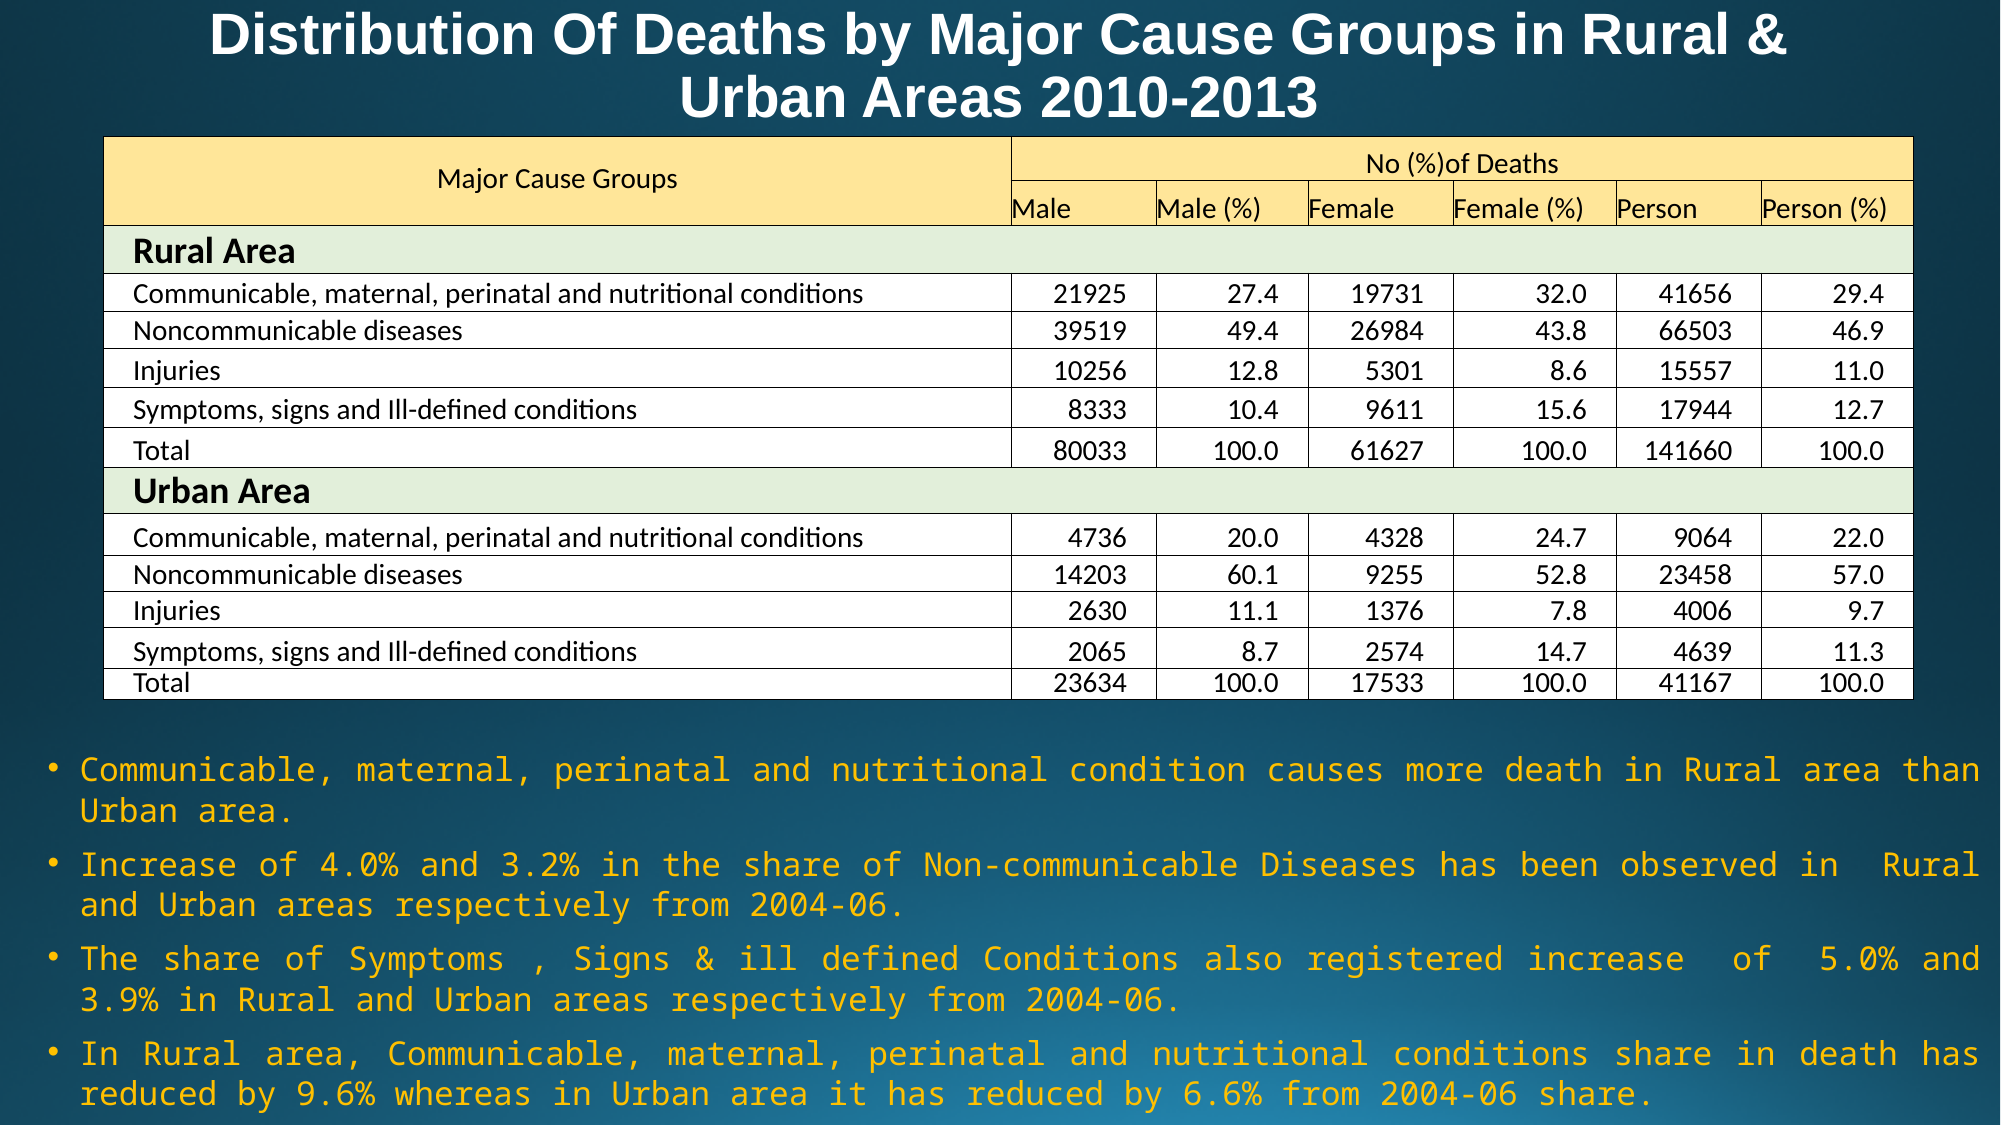

# Distribution Of Deaths by Major Cause Groups in Rural & Urban Areas 2010-2013
| Major Cause Groups | No (%)of Deaths |  |  |  |  |  |
| --- | --- | --- | --- | --- | --- | --- |
|  | Male | Male (%) | Female | Female (%) | Person | Person (%) |
| Rural Area |  |  |  |  |  |  |
| Communicable, maternal, perinatal and nutritional conditions | 21925 | 27.4 | 19731 | 32.0 | 41656 | 29.4 |
| Noncommunicable diseases | 39519 | 49.4 | 26984 | 43.8 | 66503 | 46.9 |
| Injuries | 10256 | 12.8 | 5301 | 8.6 | 15557 | 11.0 |
| Symptoms, signs and Ill-defined conditions | 8333 | 10.4 | 9611 | 15.6 | 17944 | 12.7 |
| Total | 80033 | 100.0 | 61627 | 100.0 | 141660 | 100.0 |
| Urban Area |  |  |  |  |  |  |
| Communicable, maternal, perinatal and nutritional conditions | 4736 | 20.0 | 4328 | 24.7 | 9064 | 22.0 |
| Noncommunicable diseases | 14203 | 60.1 | 9255 | 52.8 | 23458 | 57.0 |
| Injuries | 2630 | 11.1 | 1376 | 7.8 | 4006 | 9.7 |
| Symptoms, signs and Ill-defined conditions | 2065 | 8.7 | 2574 | 14.7 | 4639 | 11.3 |
| Total | 23634 | 100.0 | 17533 | 100.0 | 41167 | 100.0 |
Communicable, maternal, perinatal and nutritional condition causes more death in Rural area than Urban area.
Increase of 4.0% and 3.2% in the share of Non-communicable Diseases has been observed in  Rural and Urban areas respectively from 2004-06.
The share of Symptoms , Signs & ill defined Conditions also registered increase  of  5.0% and 3.9% in Rural and Urban areas respectively from 2004-06.
In Rural area, Communicable, maternal, perinatal and nutritional conditions share in death has reduced by 9.6% whereas in Urban area it has reduced by 6.6% from 2004-06 share.